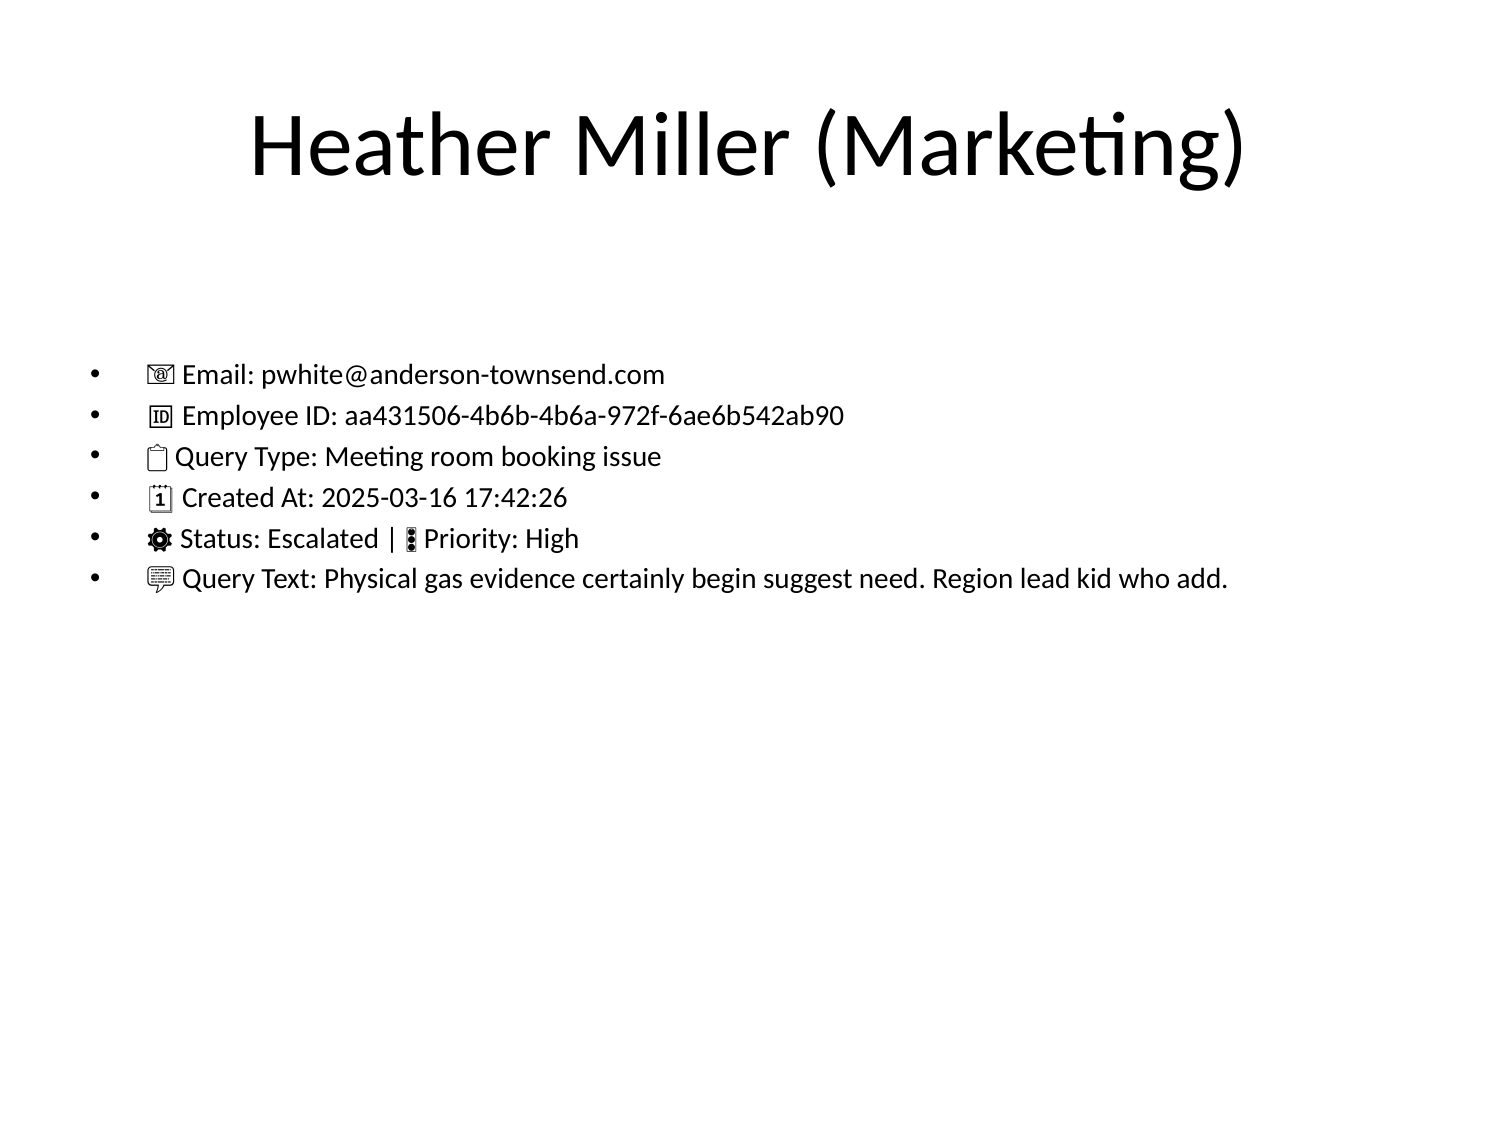

# Heather Miller (Marketing)

📧 Email: pwhite@anderson-townsend.com
🆔 Employee ID: aa431506-4b6b-4b6a-972f-6ae6b542ab90
📋 Query Type: Meeting room booking issue
🗓 Created At: 2025-03-16 17:42:26
⚙ Status: Escalated | 🚦 Priority: High
💬 Query Text: Physical gas evidence certainly begin suggest need. Region lead kid who add.